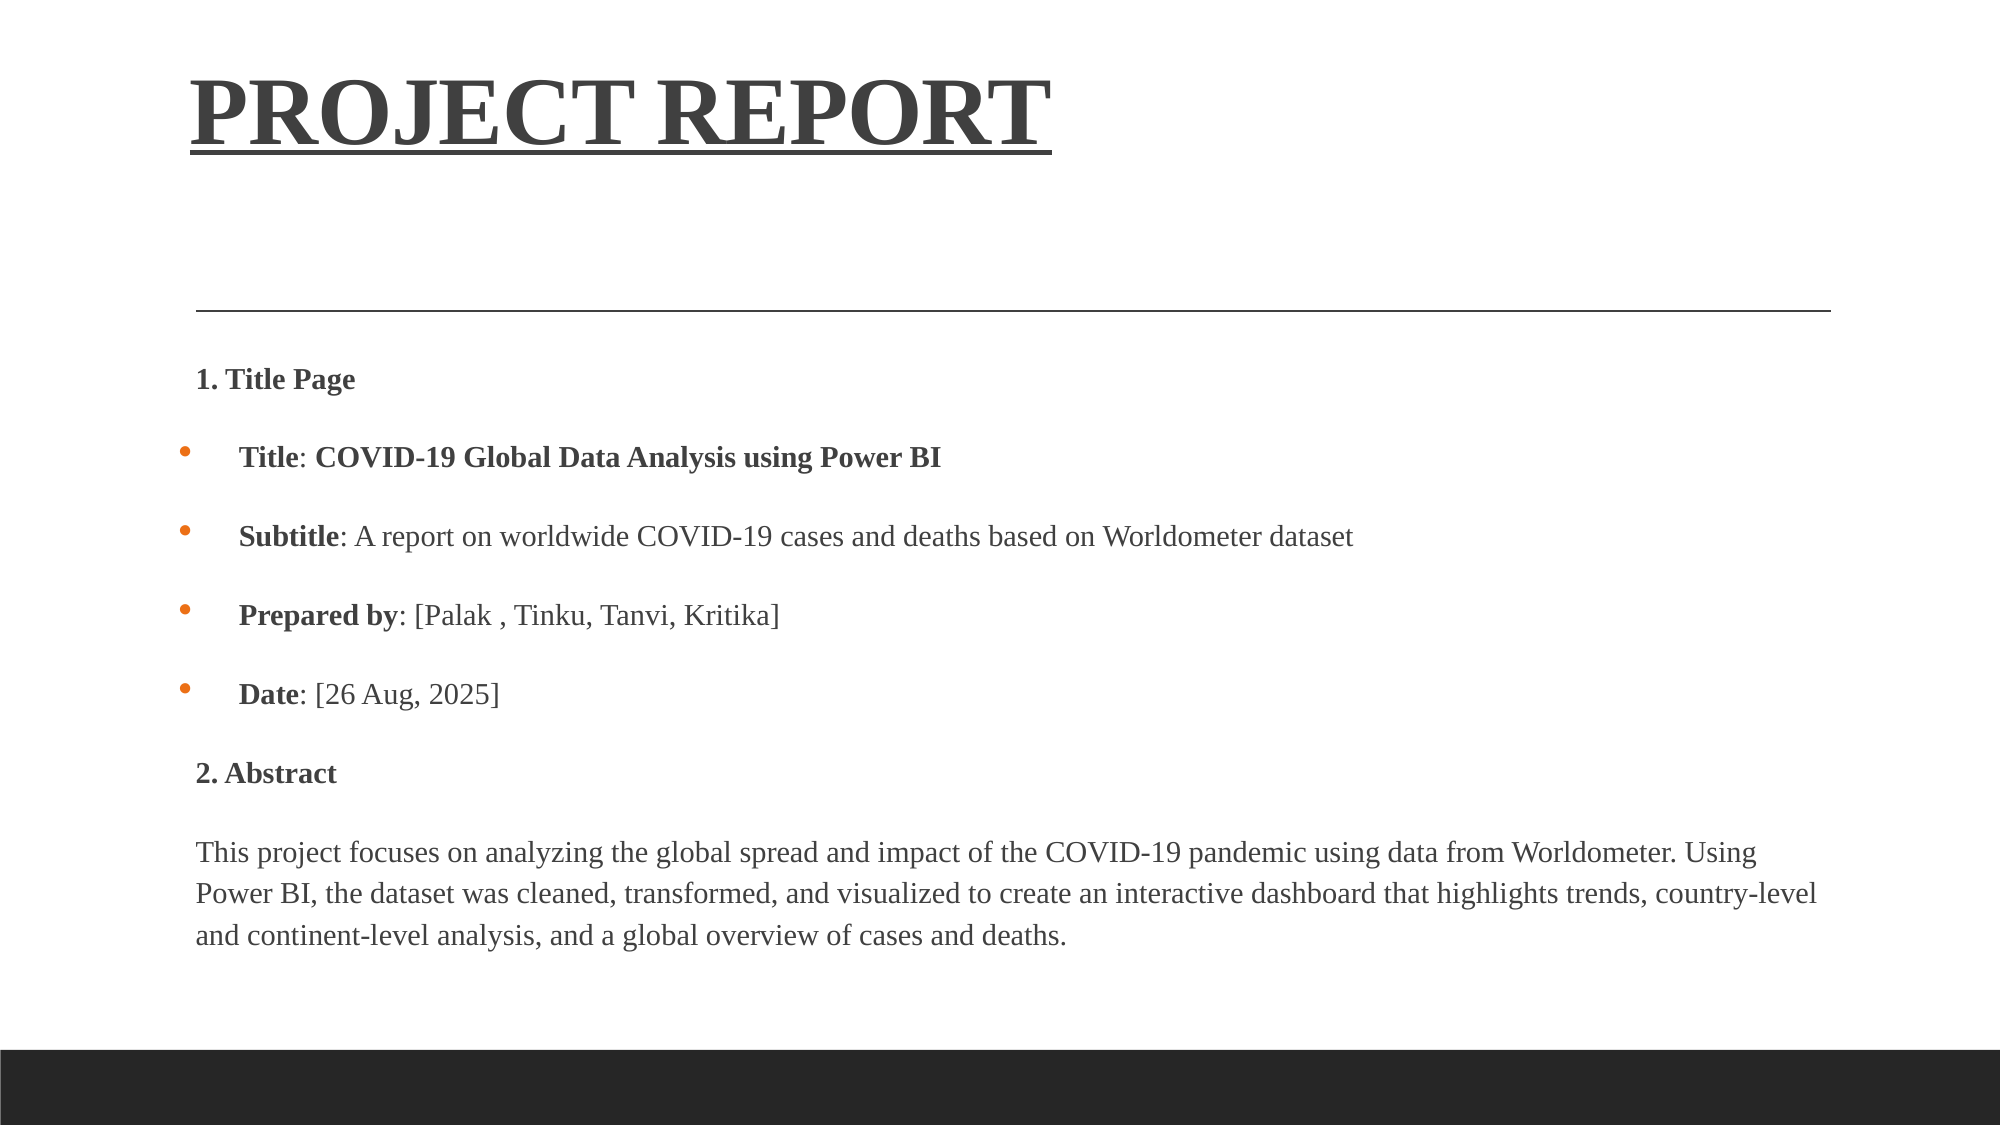

# PROJECT REPORT
1. Title Page
Title: COVID-19 Global Data Analysis using Power BI
Subtitle: A report on worldwide COVID-19 cases and deaths based on Worldometer dataset
Prepared by: [Palak , Tinku, Tanvi, Kritika]
Date: [26 Aug, 2025]
2. Abstract
This project focuses on analyzing the global spread and impact of the COVID-19 pandemic using data from Worldometer. Using Power BI, the dataset was cleaned, transformed, and visualized to create an interactive dashboard that highlights trends, country-level and continent-level analysis, and a global overview of cases and deaths.